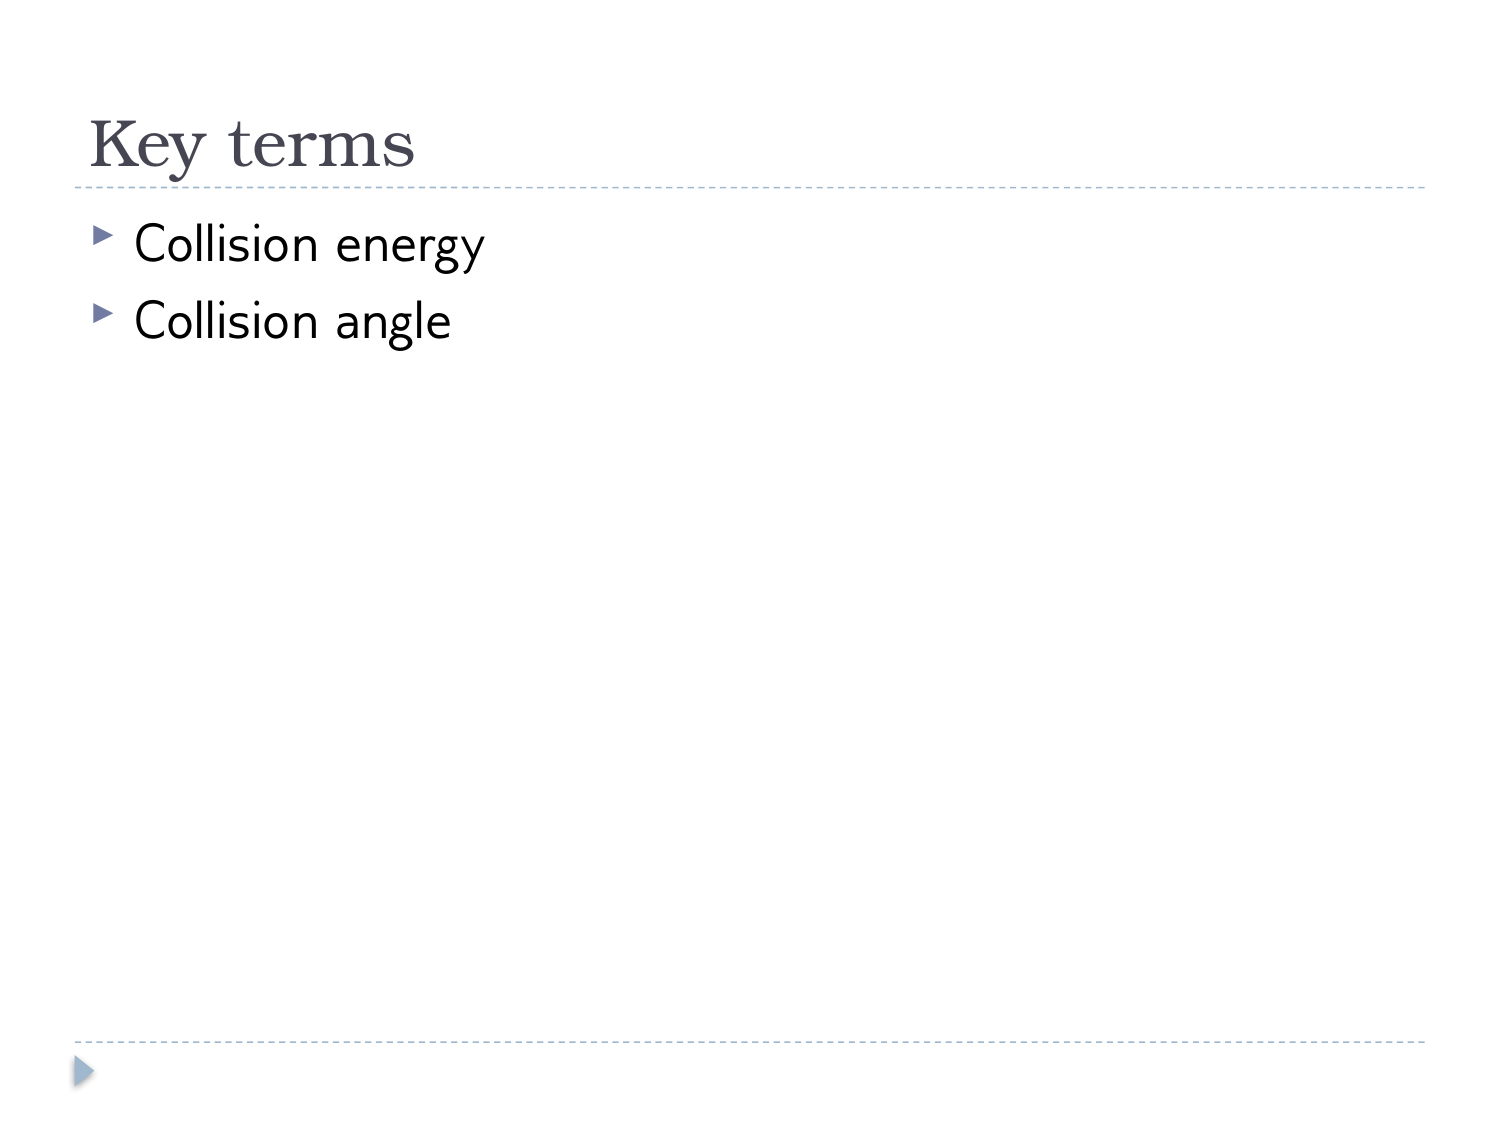

# Key terms
Collision energy
Collision angle